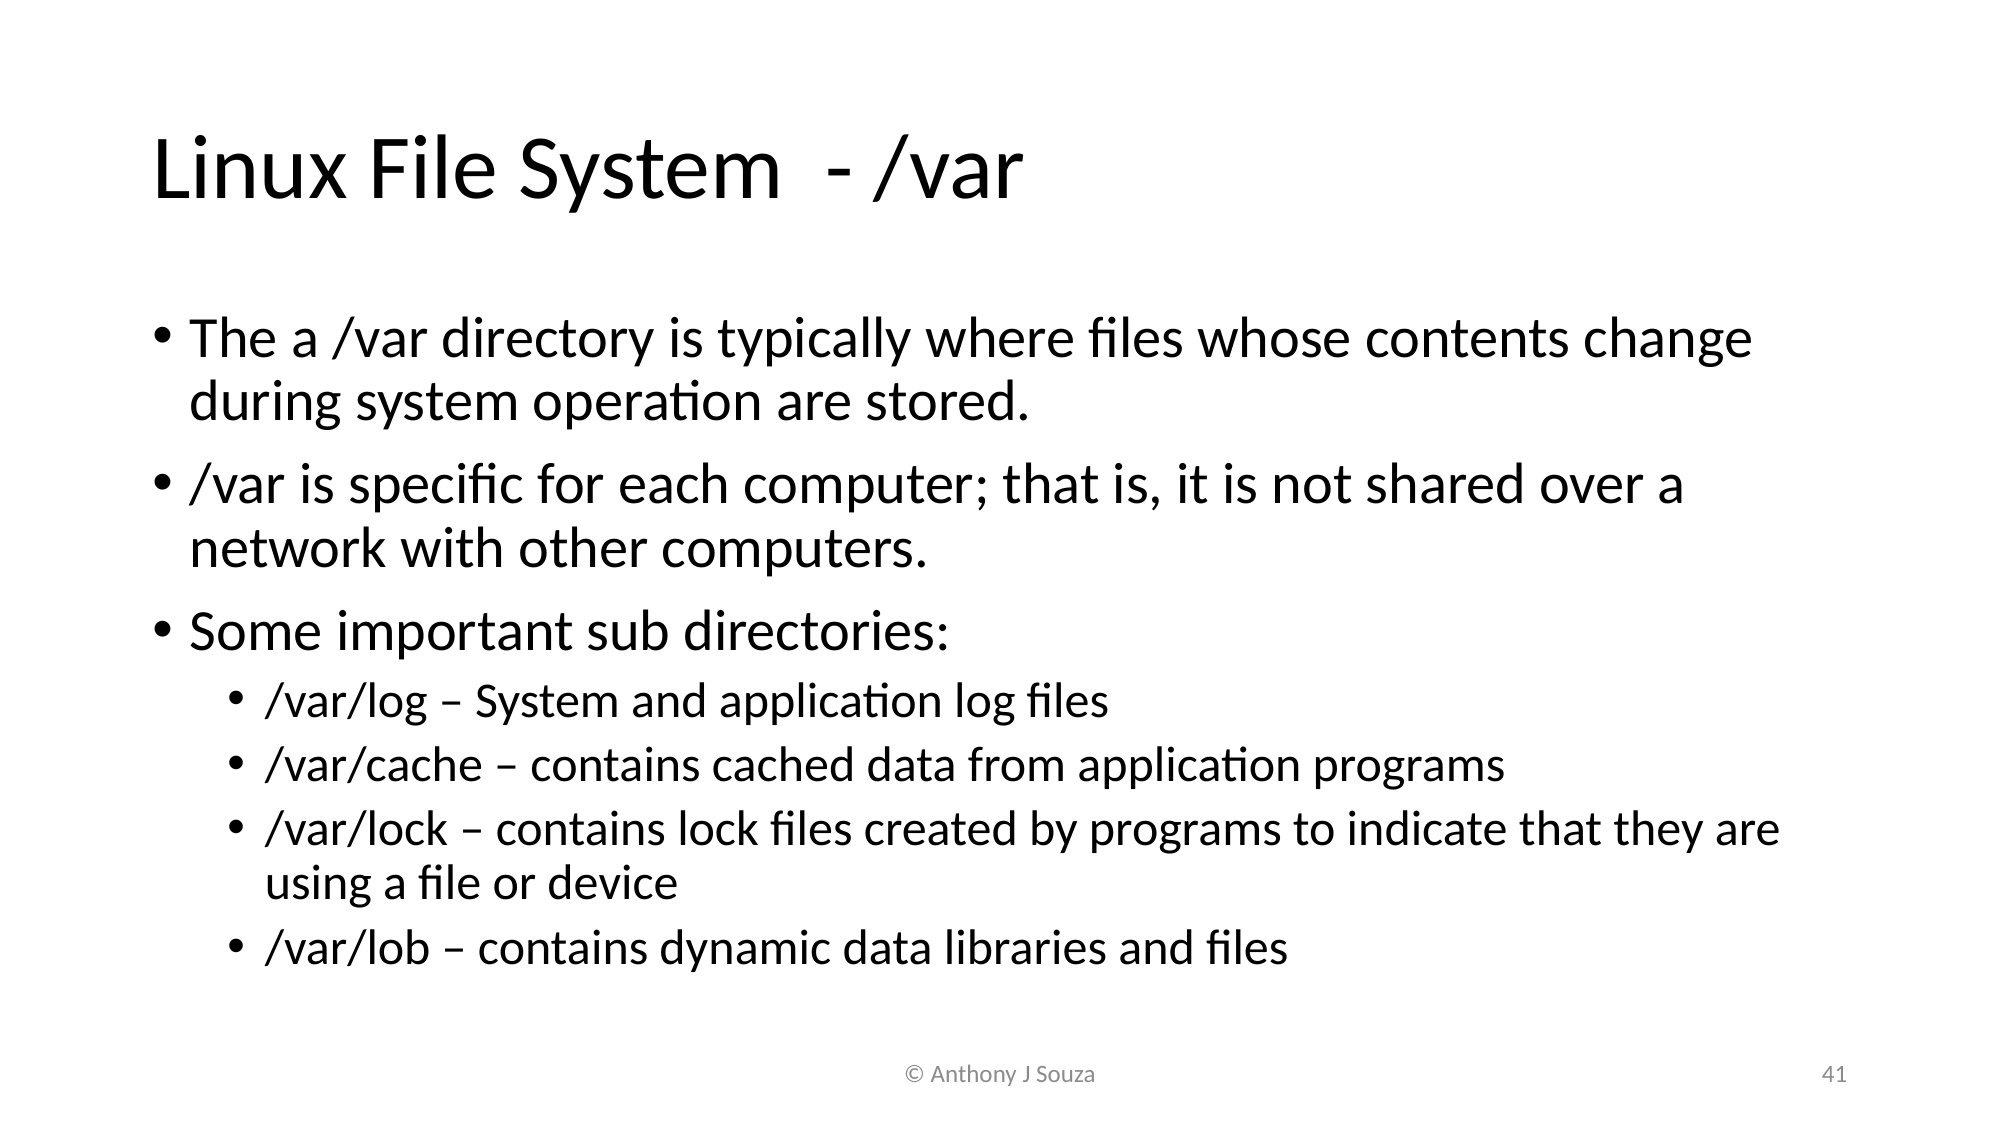

# Linux File System  - /var
The a /var directory is typically where files whose contents change during system operation are stored.
/var is specific for each computer; that is, it is not shared over a network with other computers.
Some important sub directories:
/var/log – System and application log files
/var/cache – contains cached data from application programs
/var/lock – contains lock files created by programs to indicate that they are using a file or device
/var/lob – contains dynamic data libraries and files
© Anthony J Souza
41